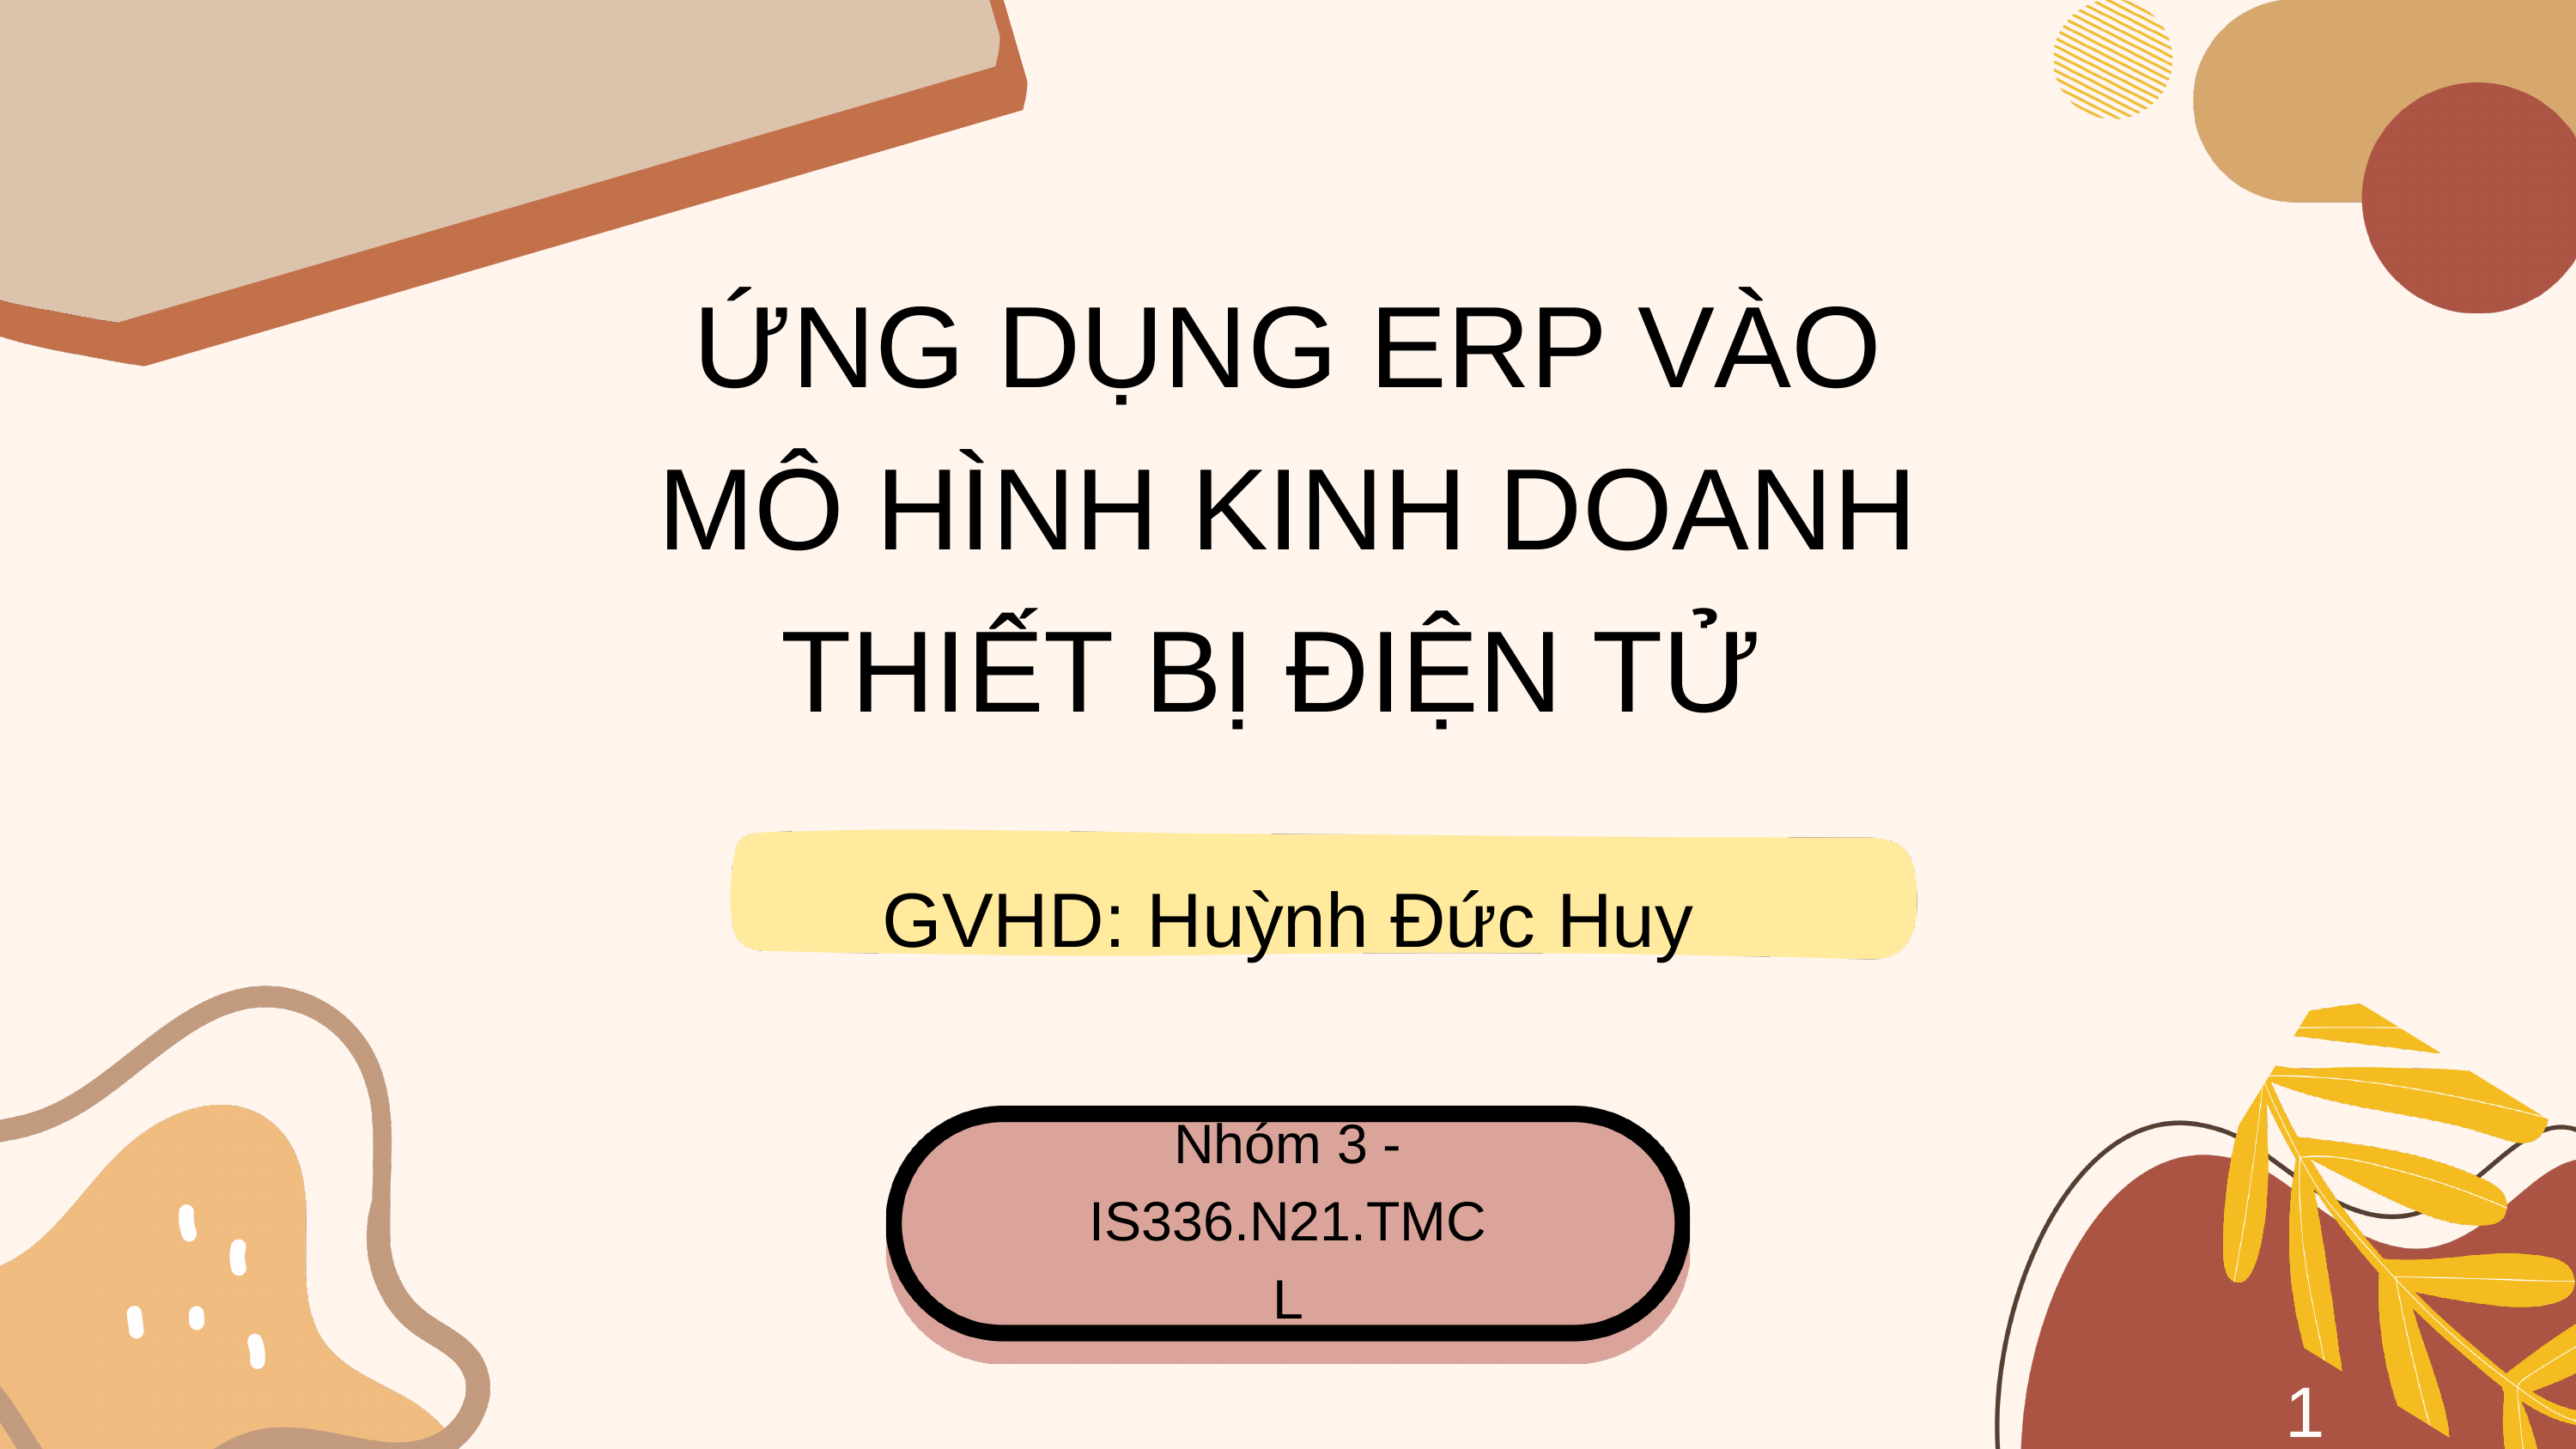

ỨNG DỤNG ERP VÀO MÔ HÌNH KINH DOANH THIẾT BỊ ĐIỆN TỬ

GVHD: Huỳnh Đức Huy

Nhóm 3 - IS336.N21.TMCL

1